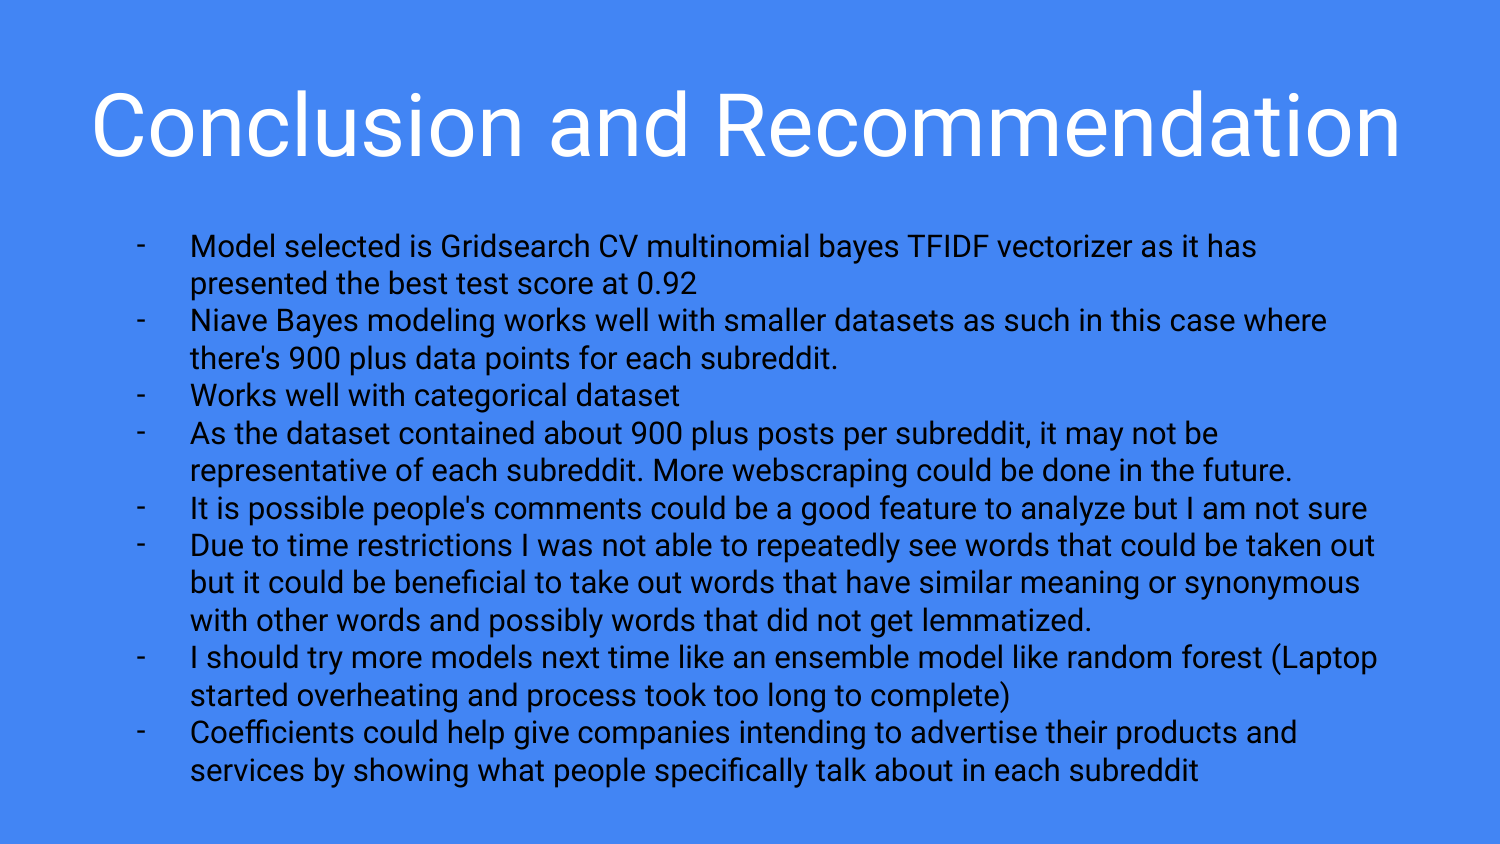

# Conclusion and Recommendation
Model selected is Gridsearch CV multinomial bayes TFIDF vectorizer as it has presented the best test score at 0.92
Niave Bayes modeling works well with smaller datasets as such in this case where there's 900 plus data points for each subreddit.
Works well with categorical dataset
As the dataset contained about 900 plus posts per subreddit, it may not be representative of each subreddit. More webscraping could be done in the future.
It is possible people's comments could be a good feature to analyze but I am not sure
Due to time restrictions I was not able to repeatedly see words that could be taken out but it could be beneficial to take out words that have similar meaning or synonymous with other words and possibly words that did not get lemmatized.
I should try more models next time like an ensemble model like random forest (Laptop started overheating and process took too long to complete)
Coefficients could help give companies intending to advertise their products and services by showing what people specifically talk about in each subreddit